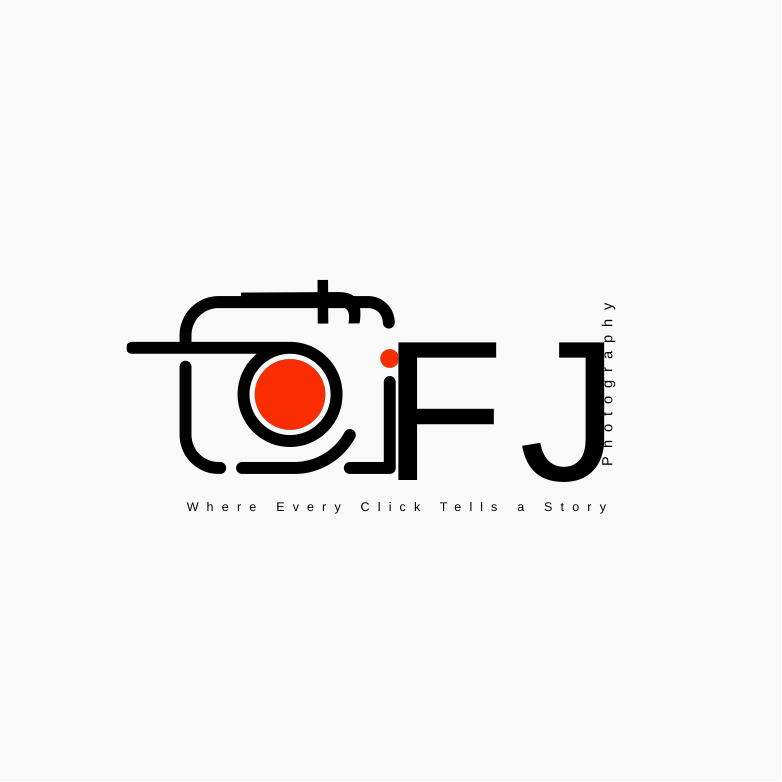

f

FJ
Photography
 Where Every Click Tells a Story